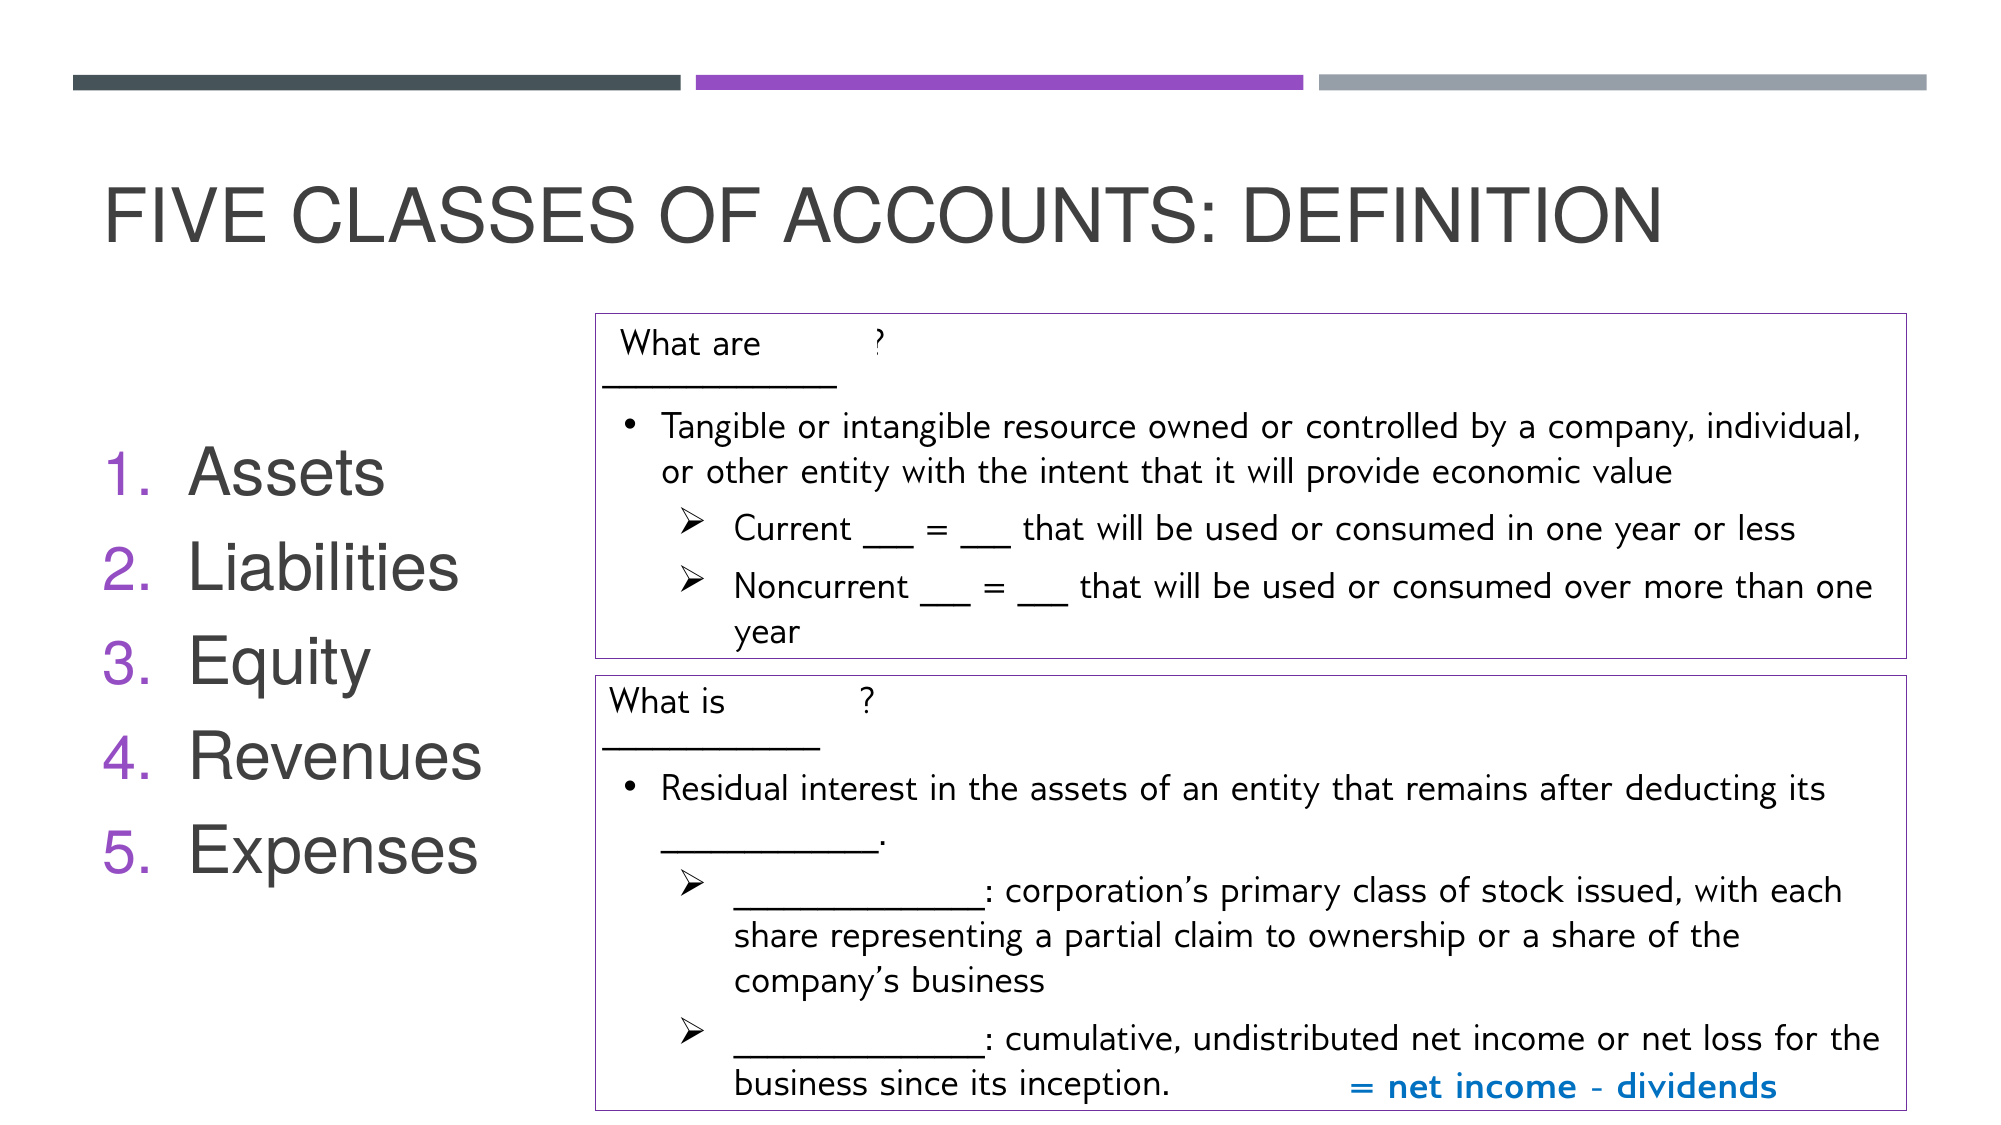

# Five Classes of Accounts: Definition
What are assets?
______________
Tangible or intangible resource owned or controlled by a company, individual, or other entity with the intent that it will provide economic value
Current ___ = ___ that will be used or consumed in one year or less
Noncurrent ___ = ___ that will be used or consumed over more than one year

Assets
Liabilities
Equity
Revenues
Expenses
What is            ?
_____________
Residual interest in the assets of an entity that remains after deducting its _____________.
_______________: corporation’s primary class of stock issued, with each share representing a partial claim to ownership or a share of the company’s business
_______________: cumulative, undistributed net income or net loss for the business since its inception.
= net income - dividends
25